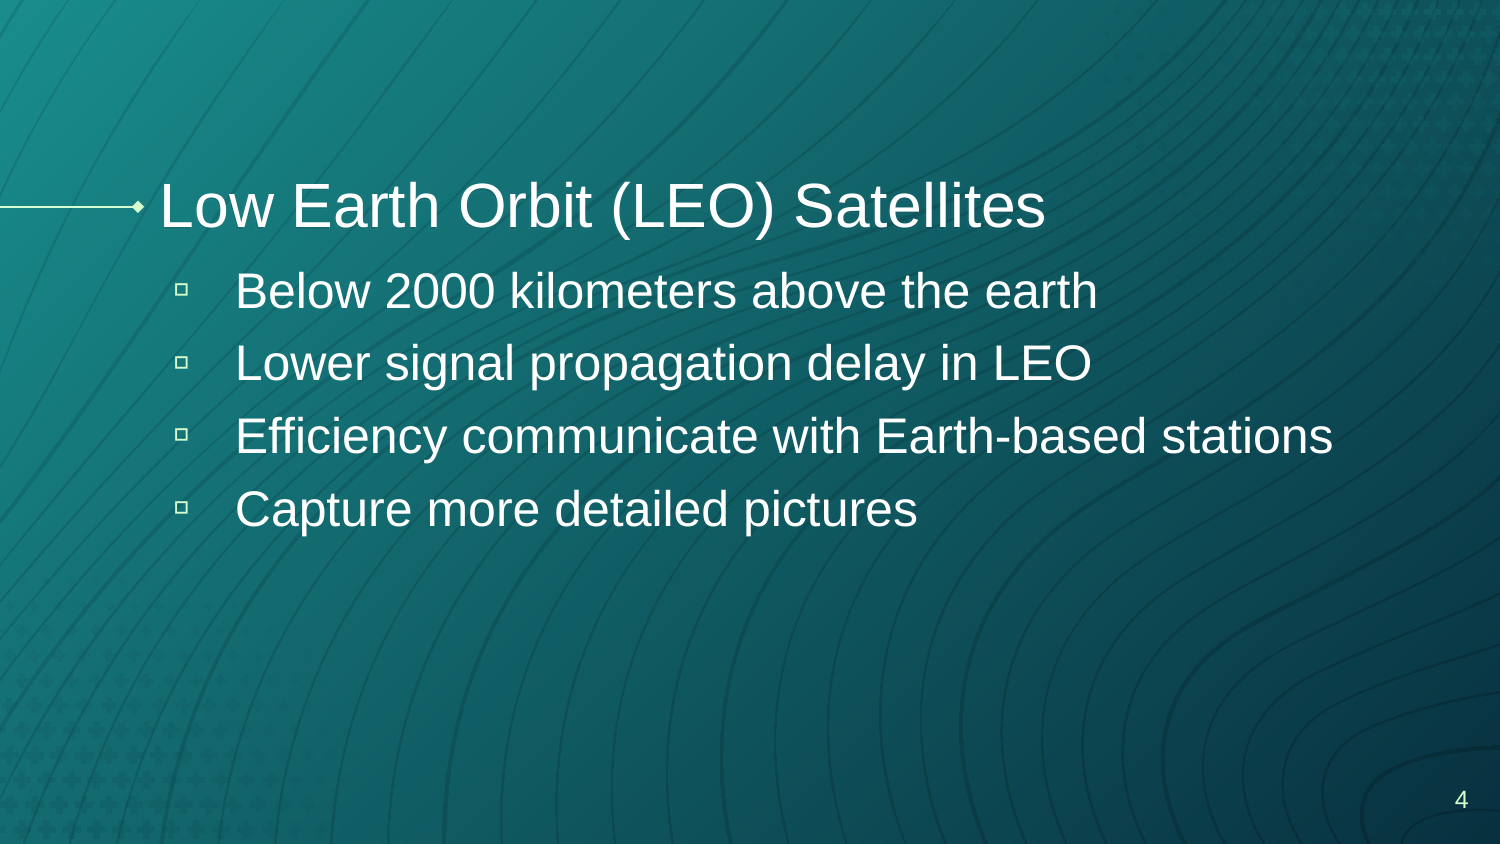

# Low Earth Orbit (LEO) Satellites
Below 2000 kilometers above the earth
Lower signal propagation delay in LEO
Efficiency communicate with Earth-based stations
Capture more detailed pictures

4